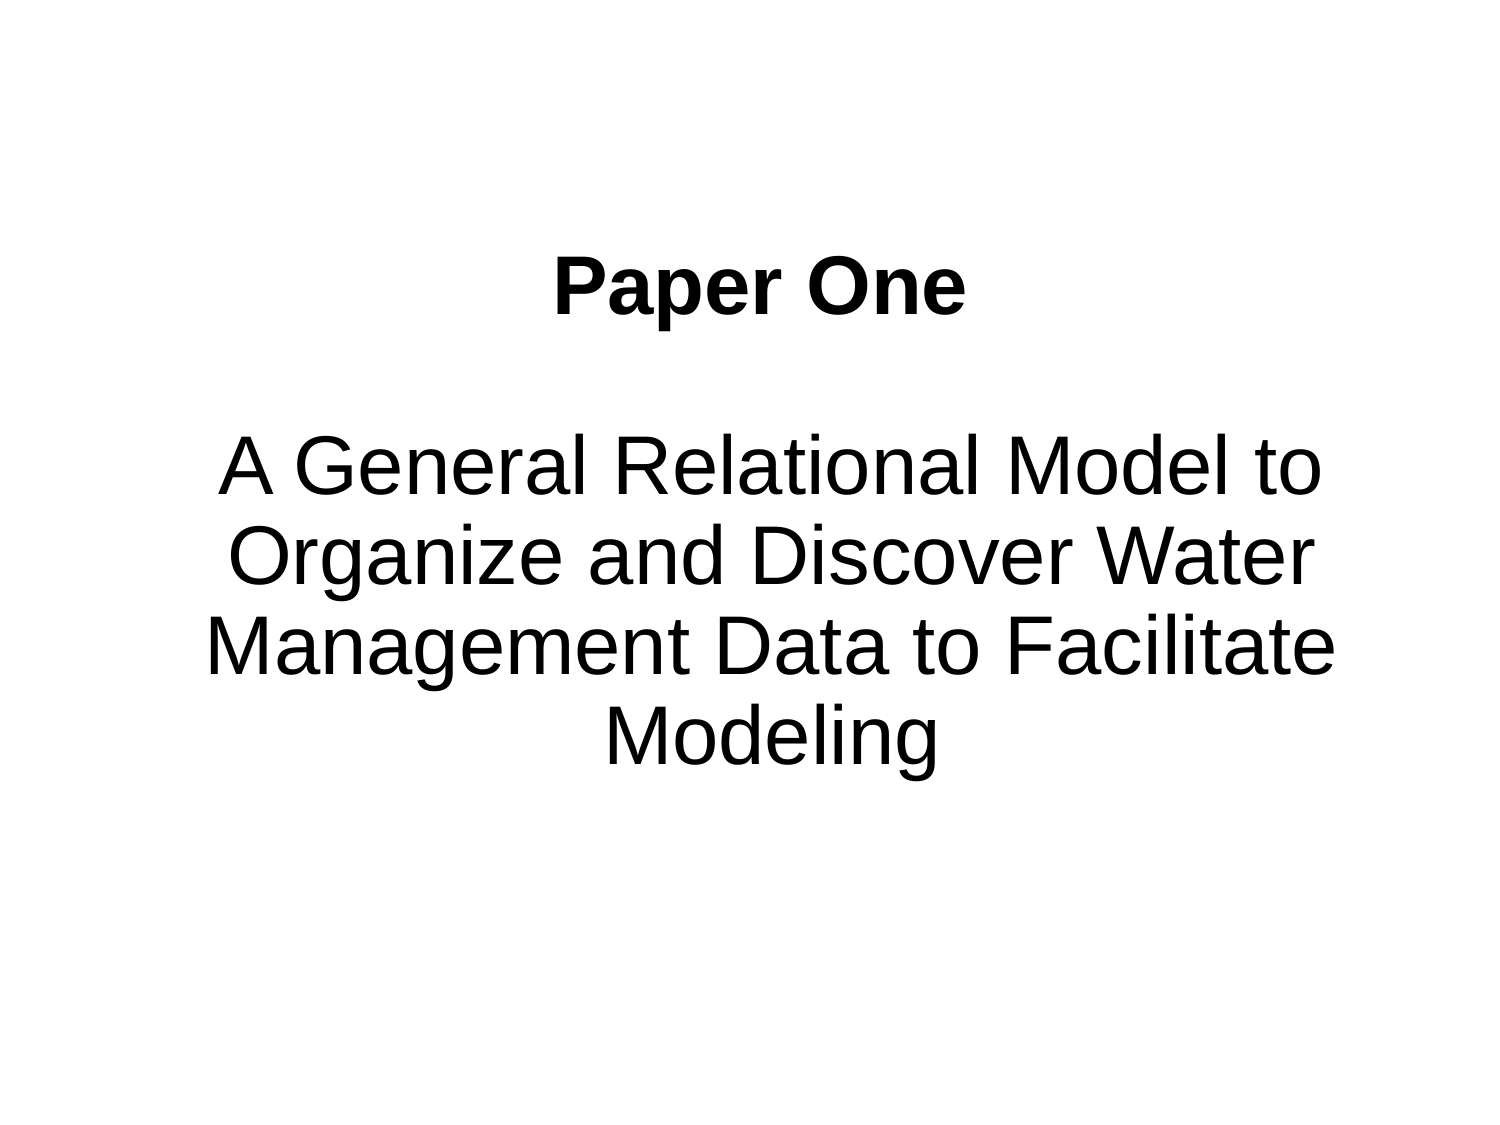

# Paper One A General Relational Model to Organize and Discover Water Management Data to Facilitate Modeling